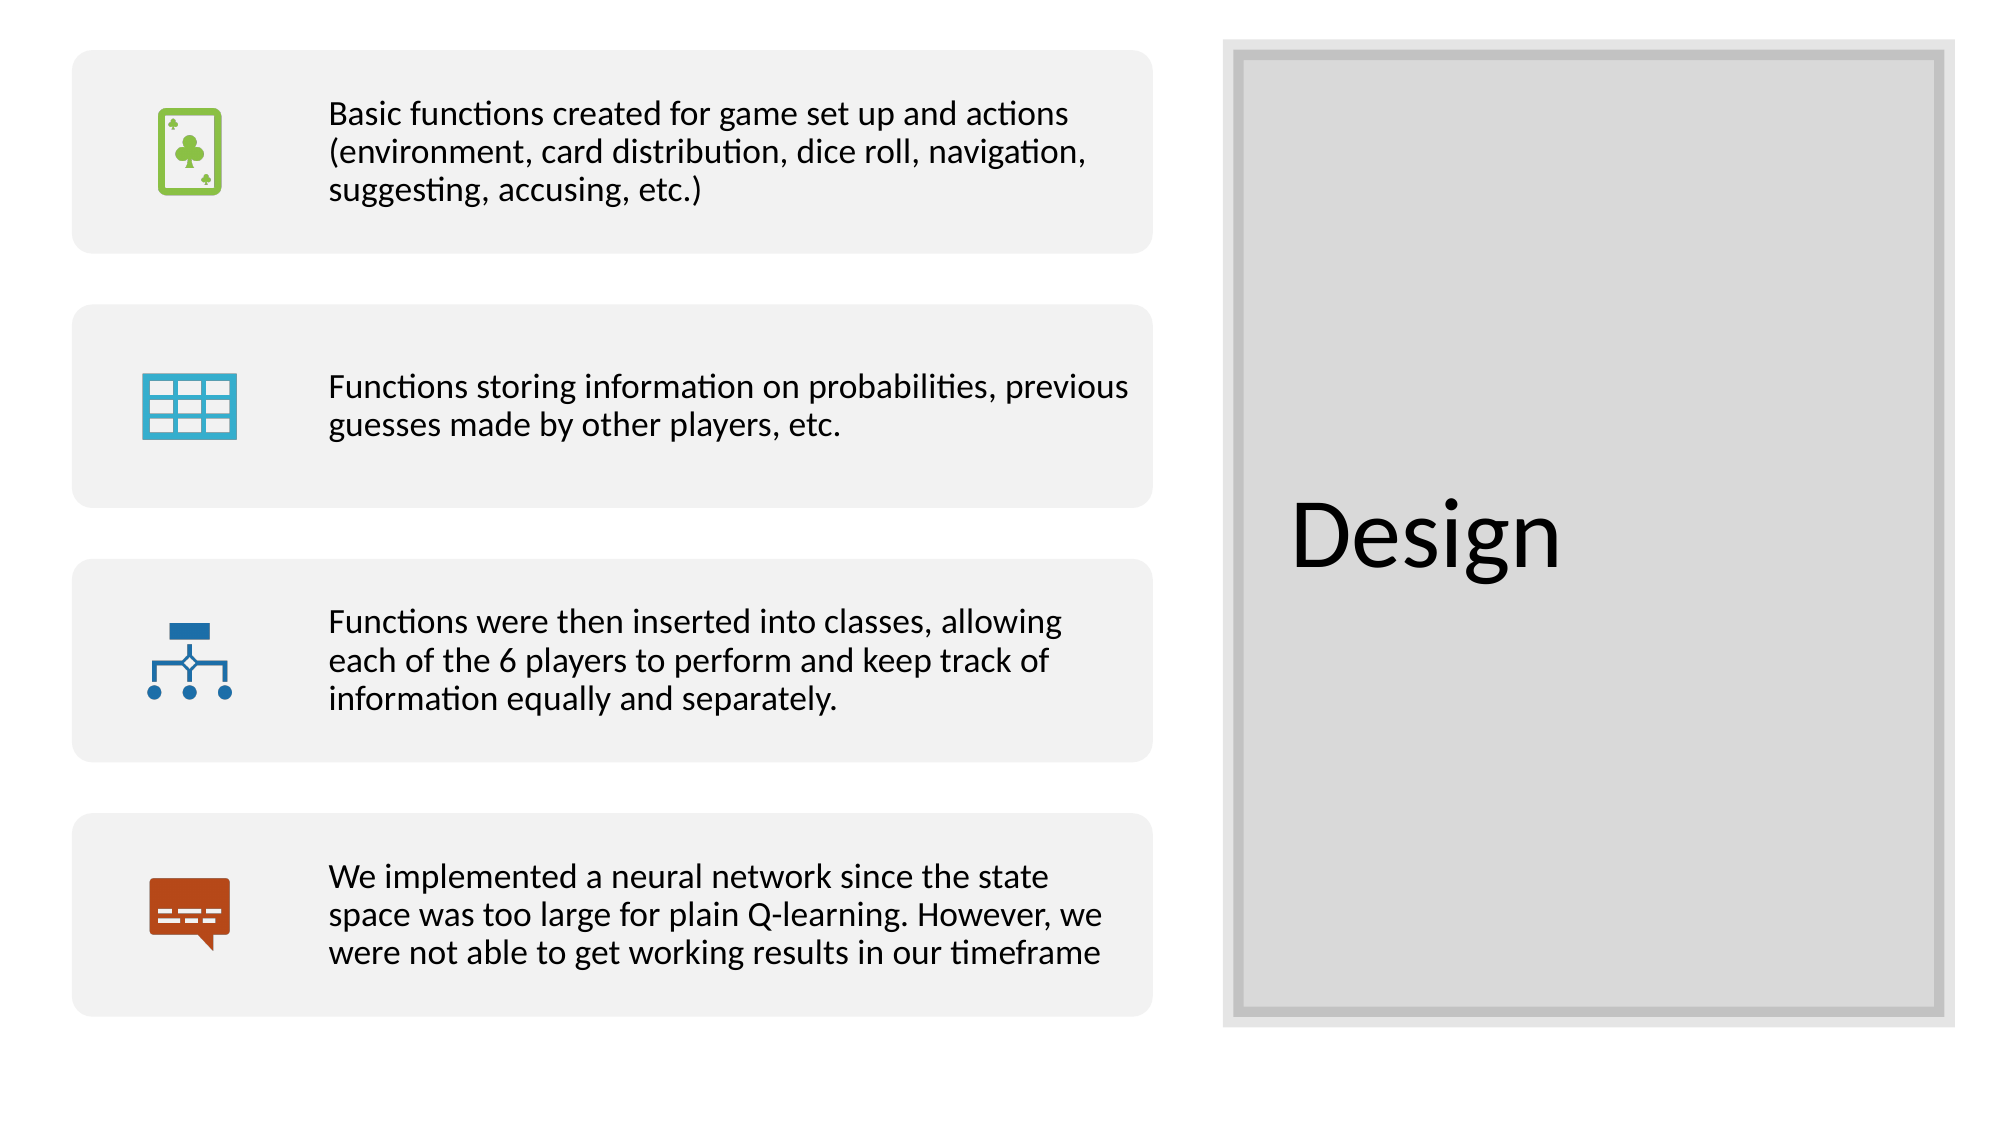

Basic functions created for game set up and actions (environment, card distribution, dice roll, navigation, suggesting, accusing, etc.)
Functions storing information on probabilities, previous guesses made by other players, etc.
Functions were then inserted into classes, allowing each of the 6 players to perform and keep track of information equally and separately.
We implemented a neural network since the state space was too large for plain Q-learning. However, we were not able to get working results in our timeframe

# Design